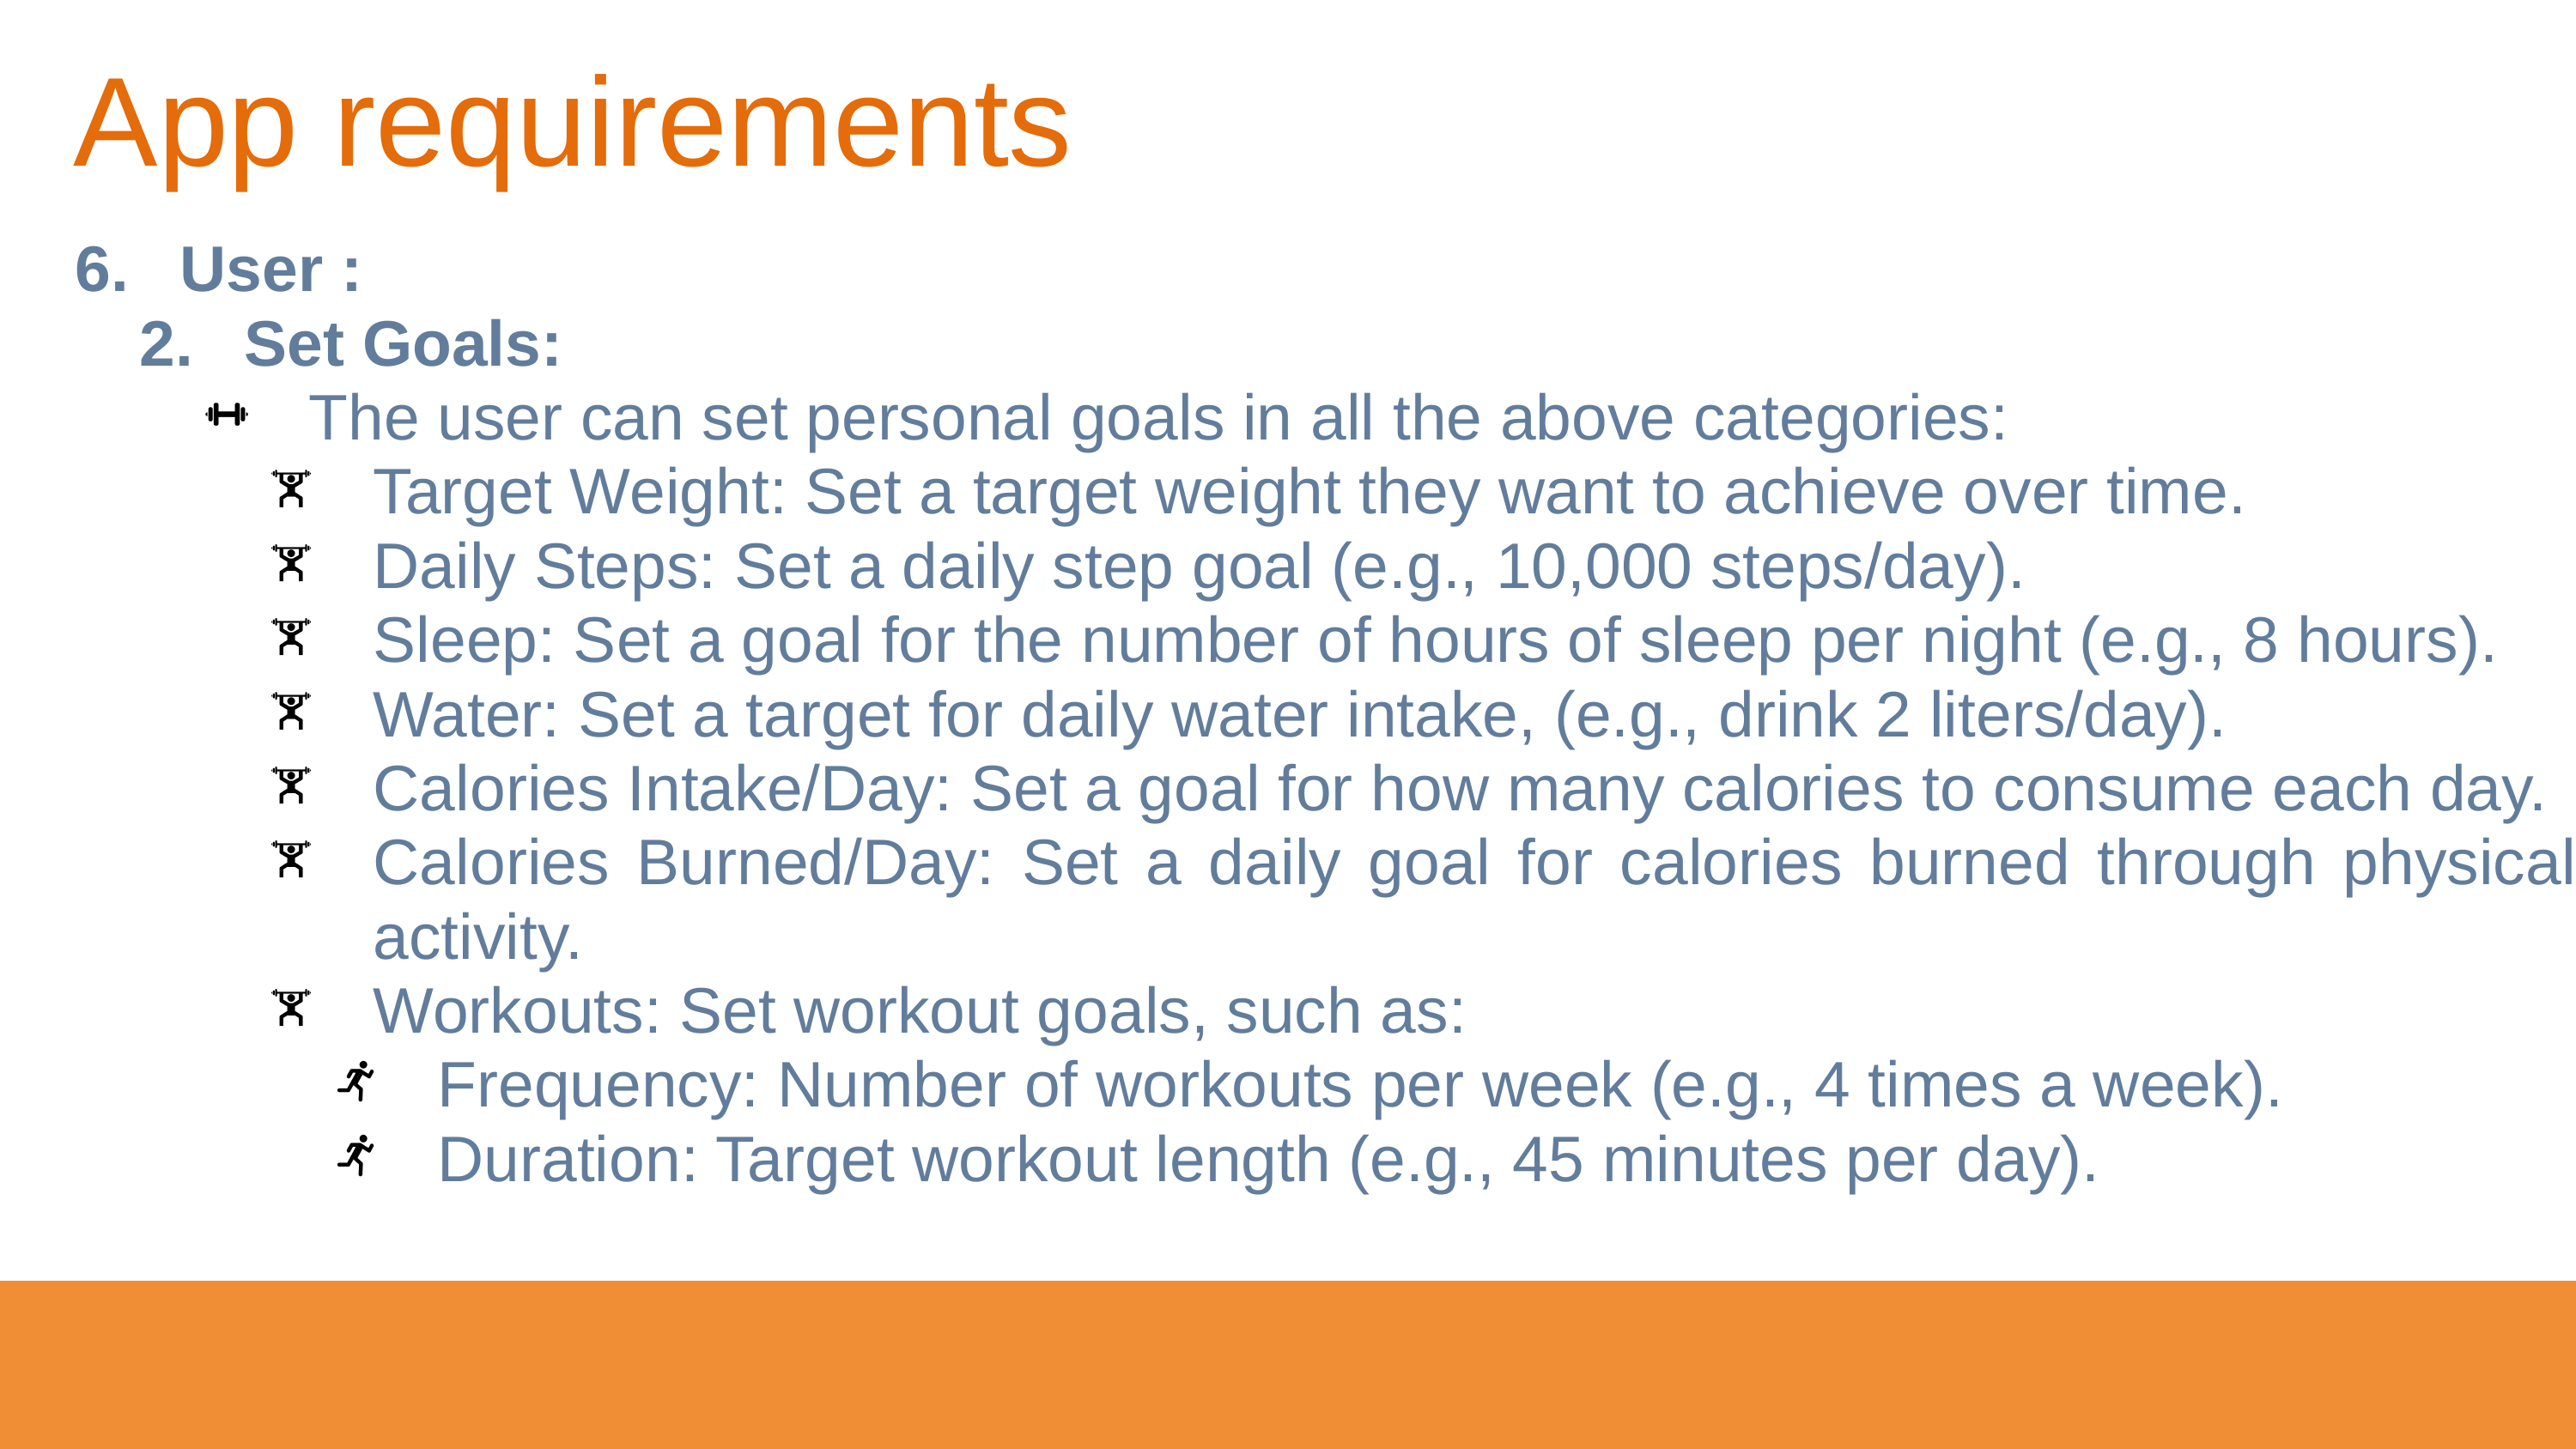

App requirements
User :
Set Goals:
The user can set personal goals in all the above categories:
Target Weight: Set a target weight they want to achieve over time.
Daily Steps: Set a daily step goal (e.g., 10,000 steps/day).
Sleep: Set a goal for the number of hours of sleep per night (e.g., 8 hours).
Water: Set a target for daily water intake, (e.g., drink 2 liters/day).
Calories Intake/Day: Set a goal for how many calories to consume each day.
Calories Burned/Day: Set a daily goal for calories burned through physical activity.
Workouts: Set workout goals, such as:
Frequency: Number of workouts per week (e.g., 4 times a week).
Duration: Target workout length (e.g., 45 minutes per day).